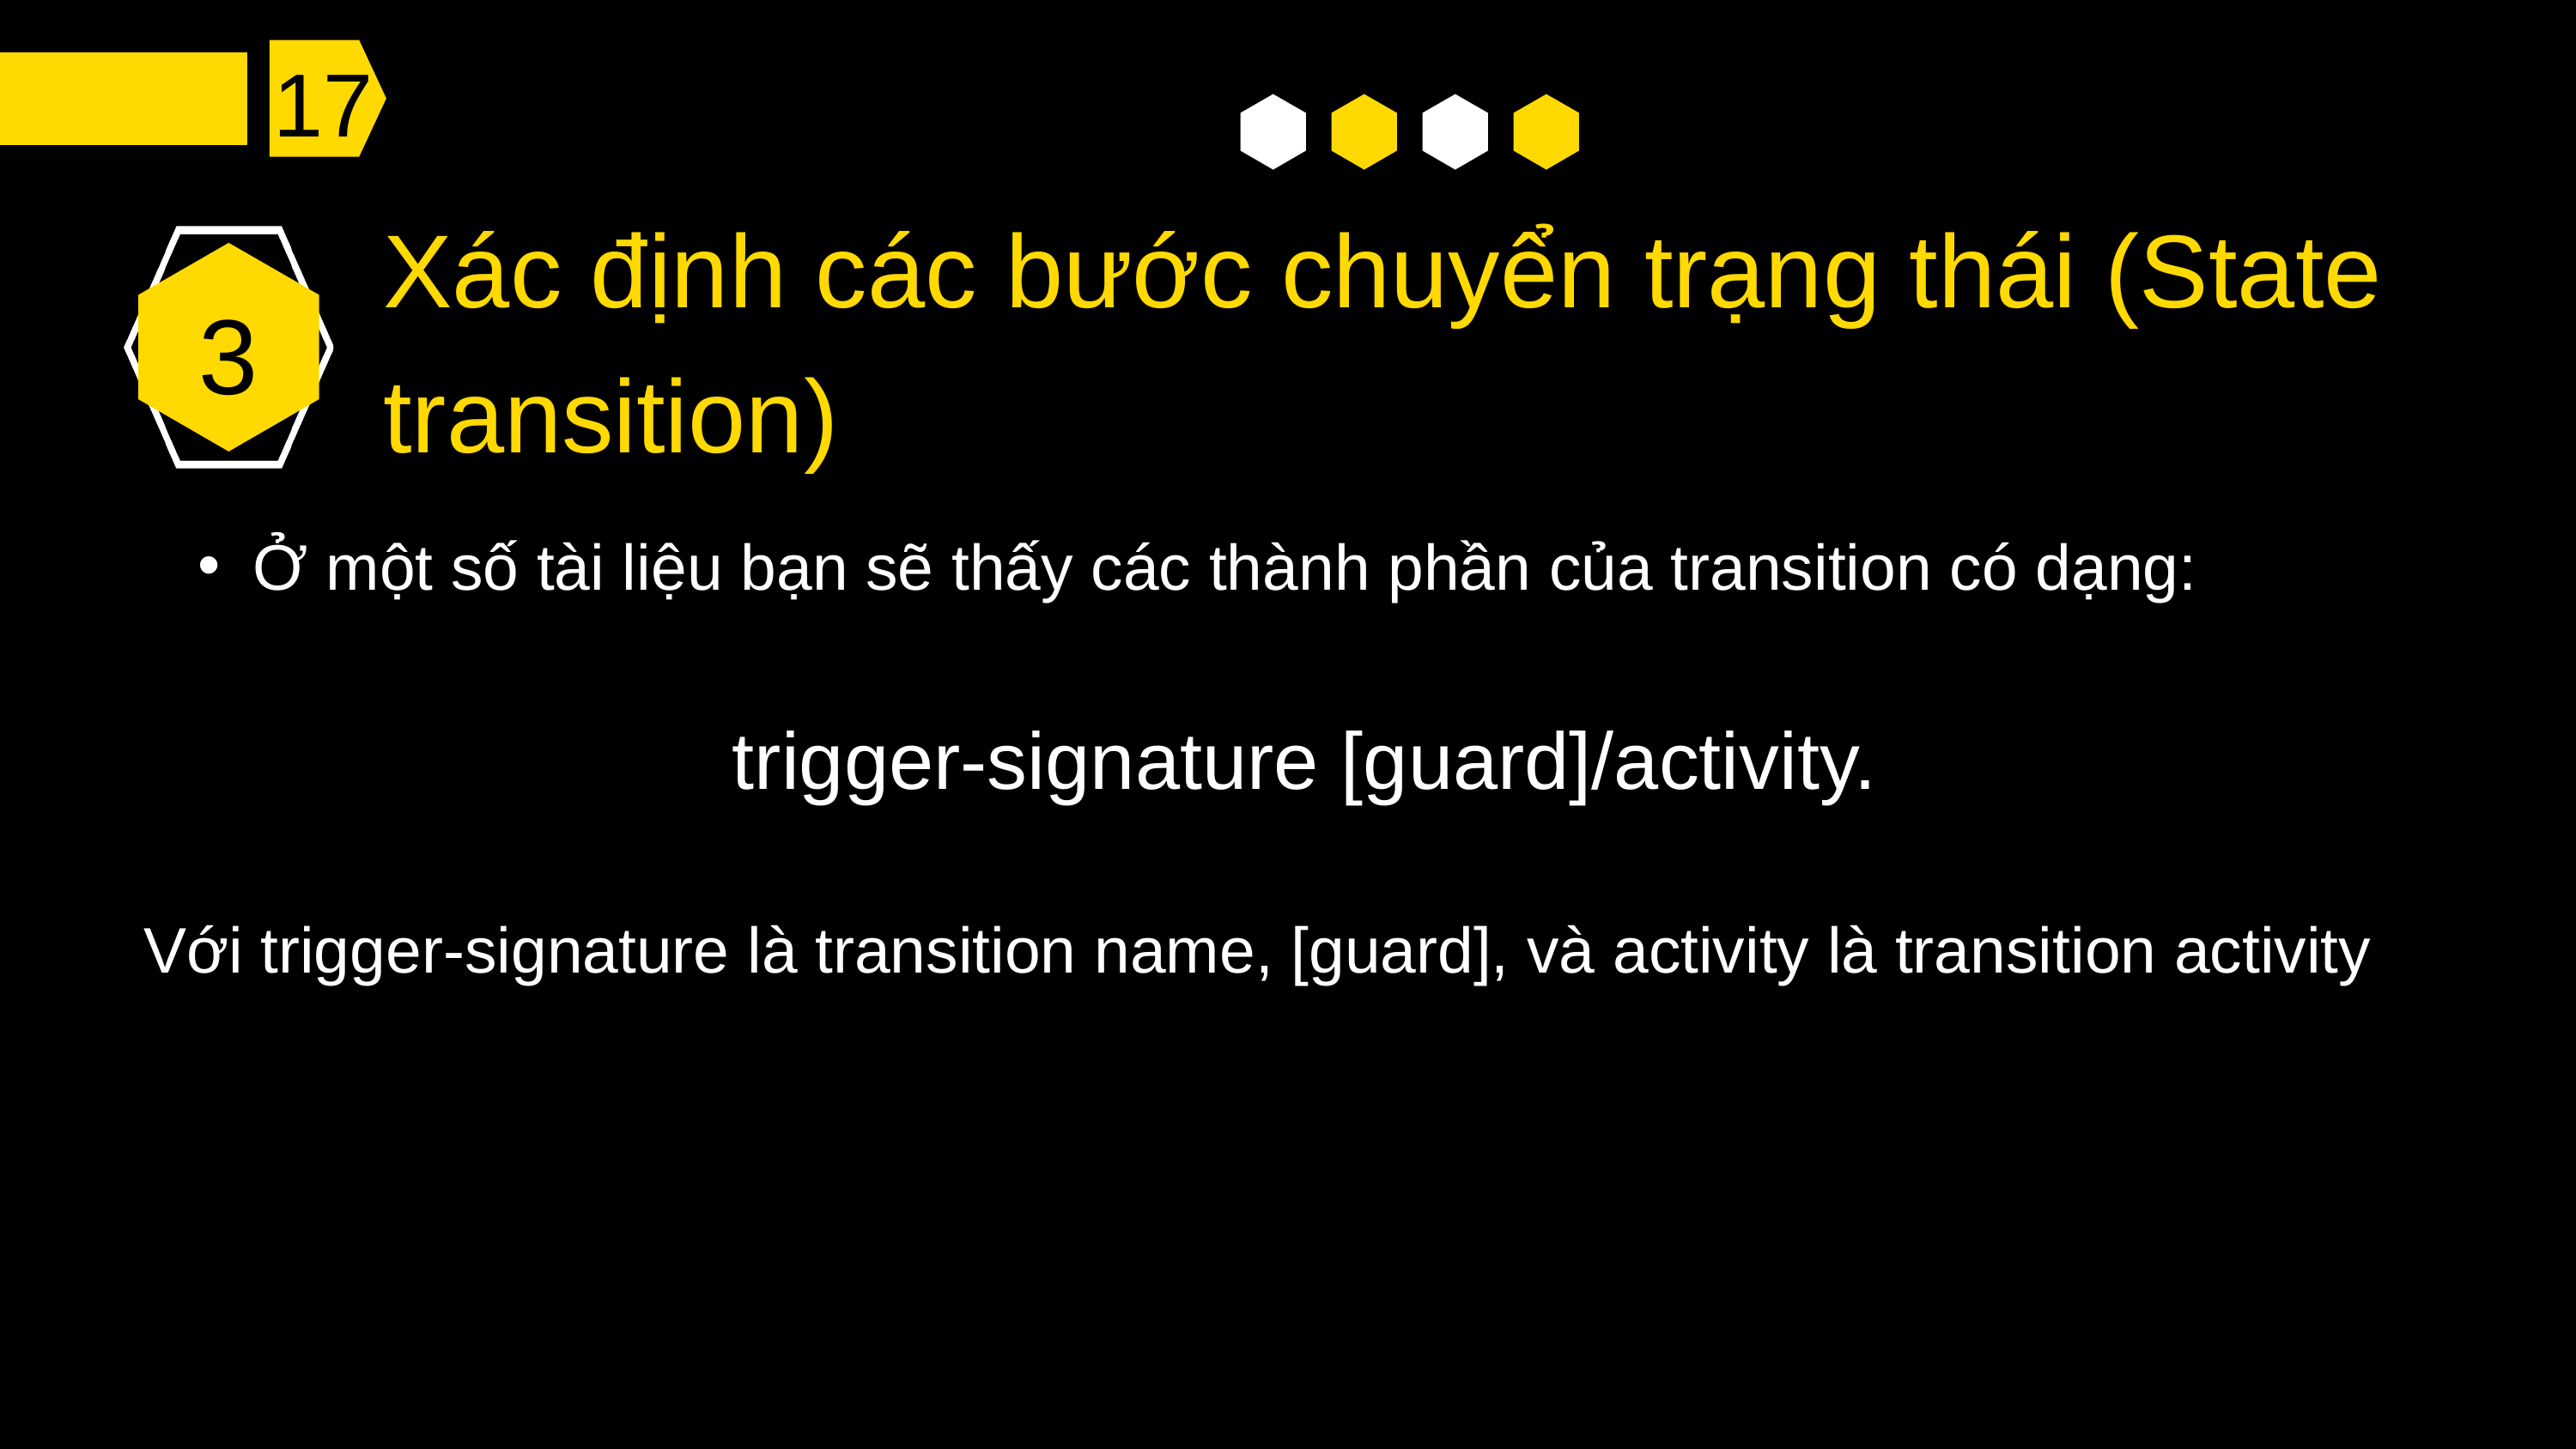

17

Xác định các bước chuyển trạng thái (State transition)

3
Ở một số tài liệu bạn sẽ thấy các thành phần của transition có dạng:

trigger-signature [guard]/activity.

Với trigger-signature là transition name, [guard], và activity là transition activity